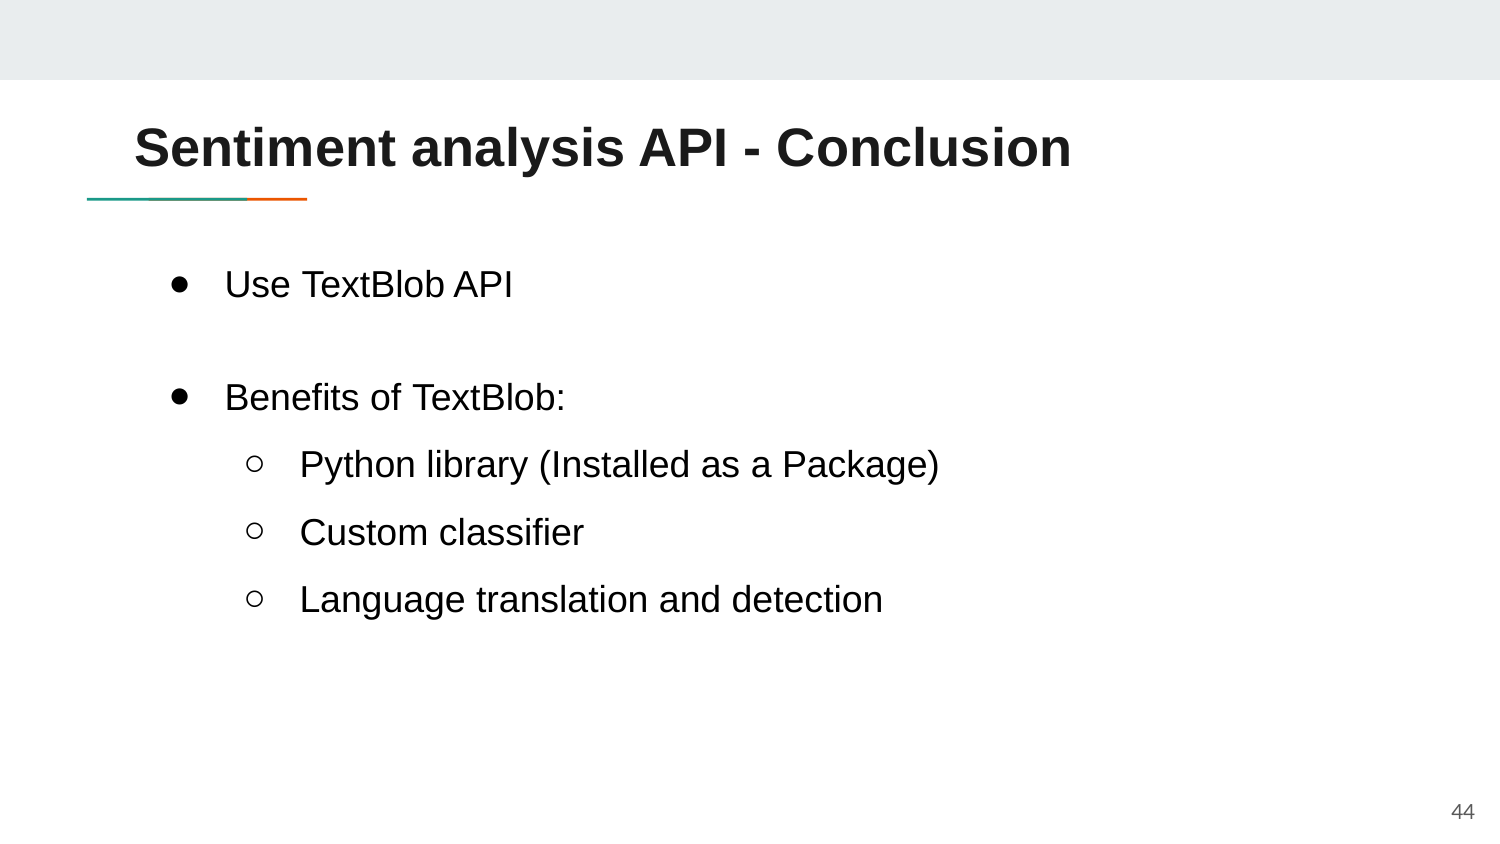

# Sentiment analysis API - Conclusion
Use TextBlob API

Benefits of TextBlob:
Python library (Installed as a Package)
Custom classifier
Language translation and detection

44